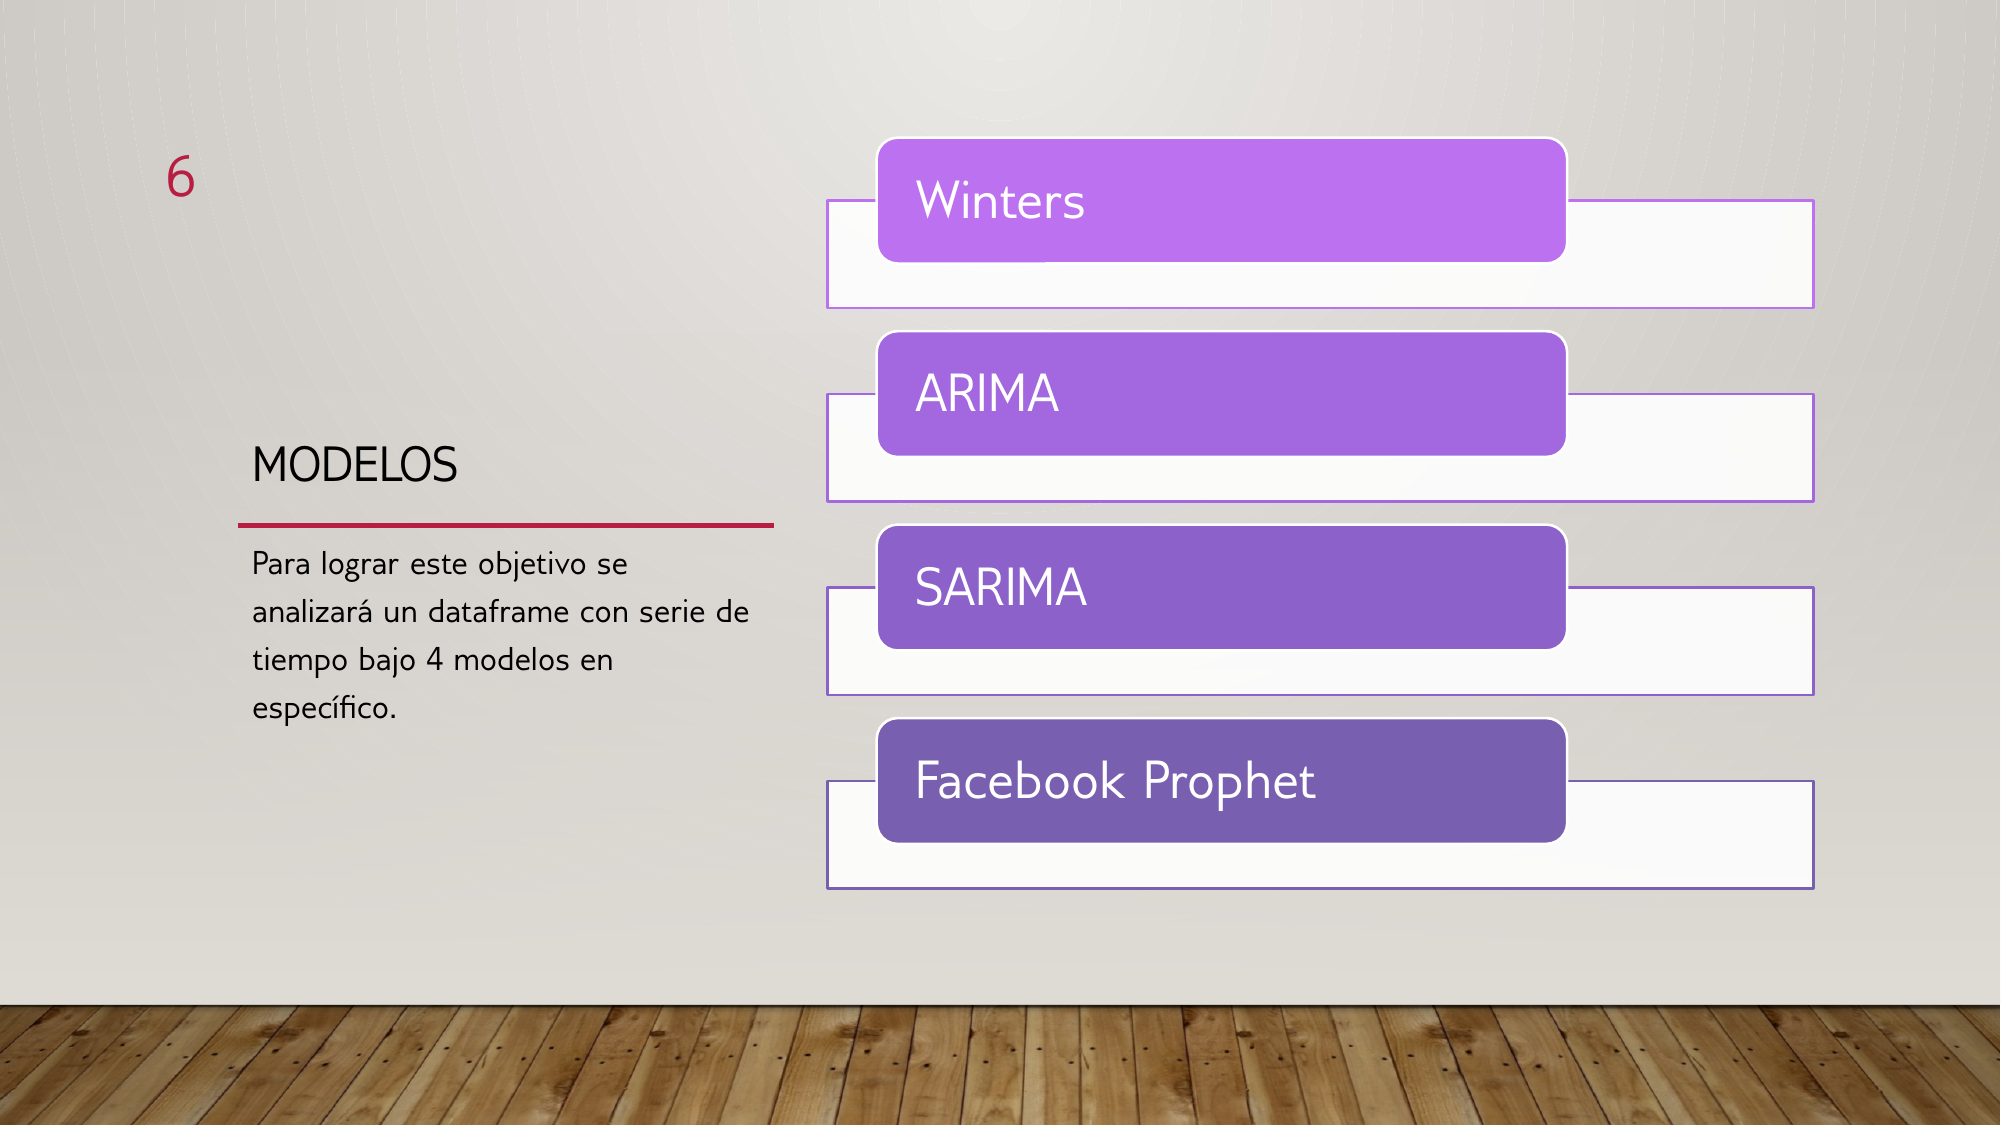

Winters
ARIMA
SARIMA
Facebook Prophet
6
# Modelos
Para lograr este objetivo se analizará un dataframe con serie de tiempo bajo 4 modelos en específico.